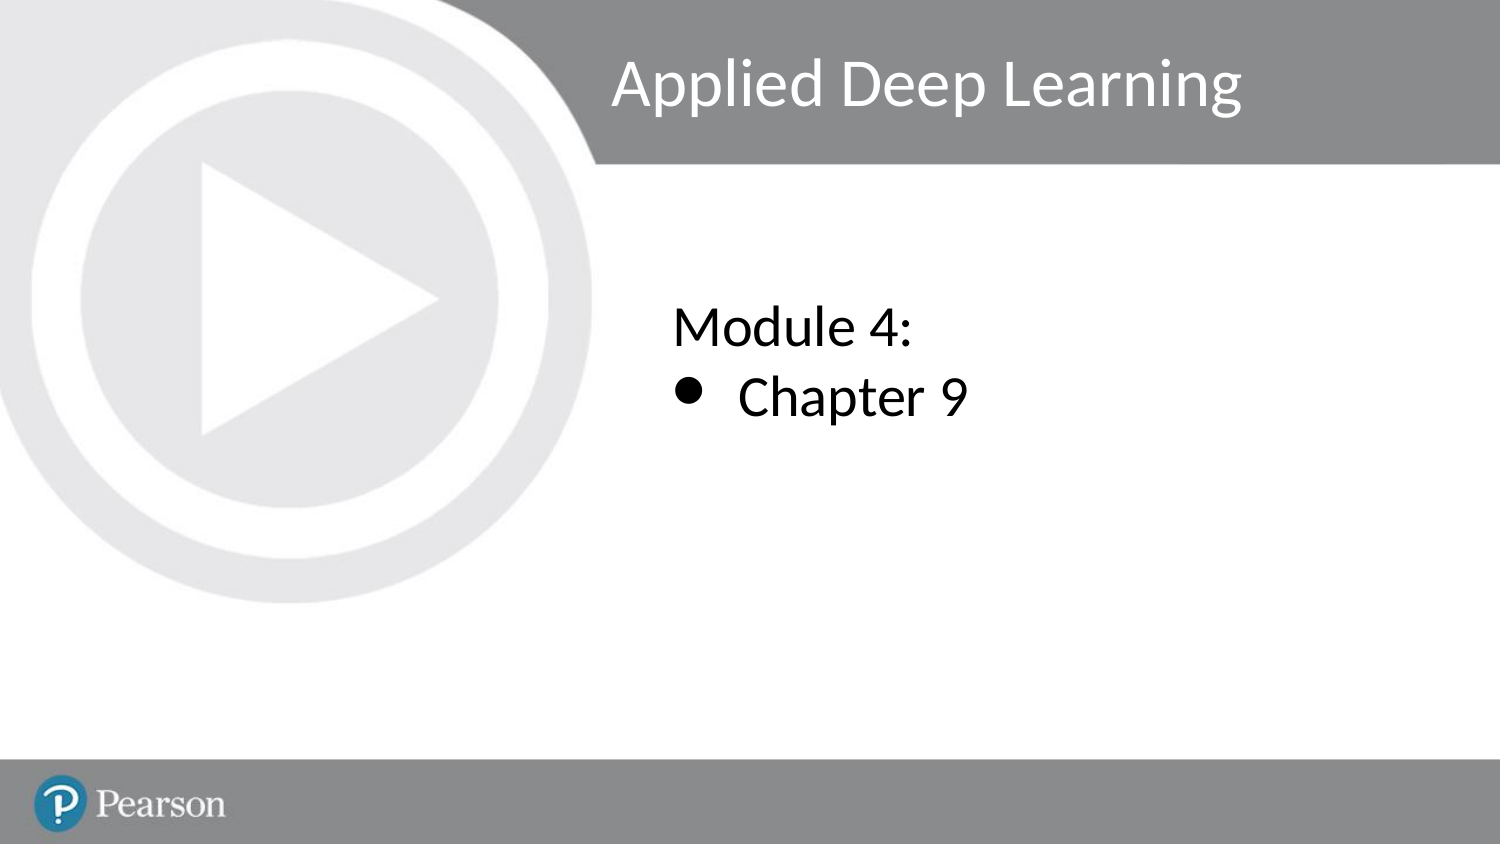

Applied Deep Learning
Module 4:
Chapter 9